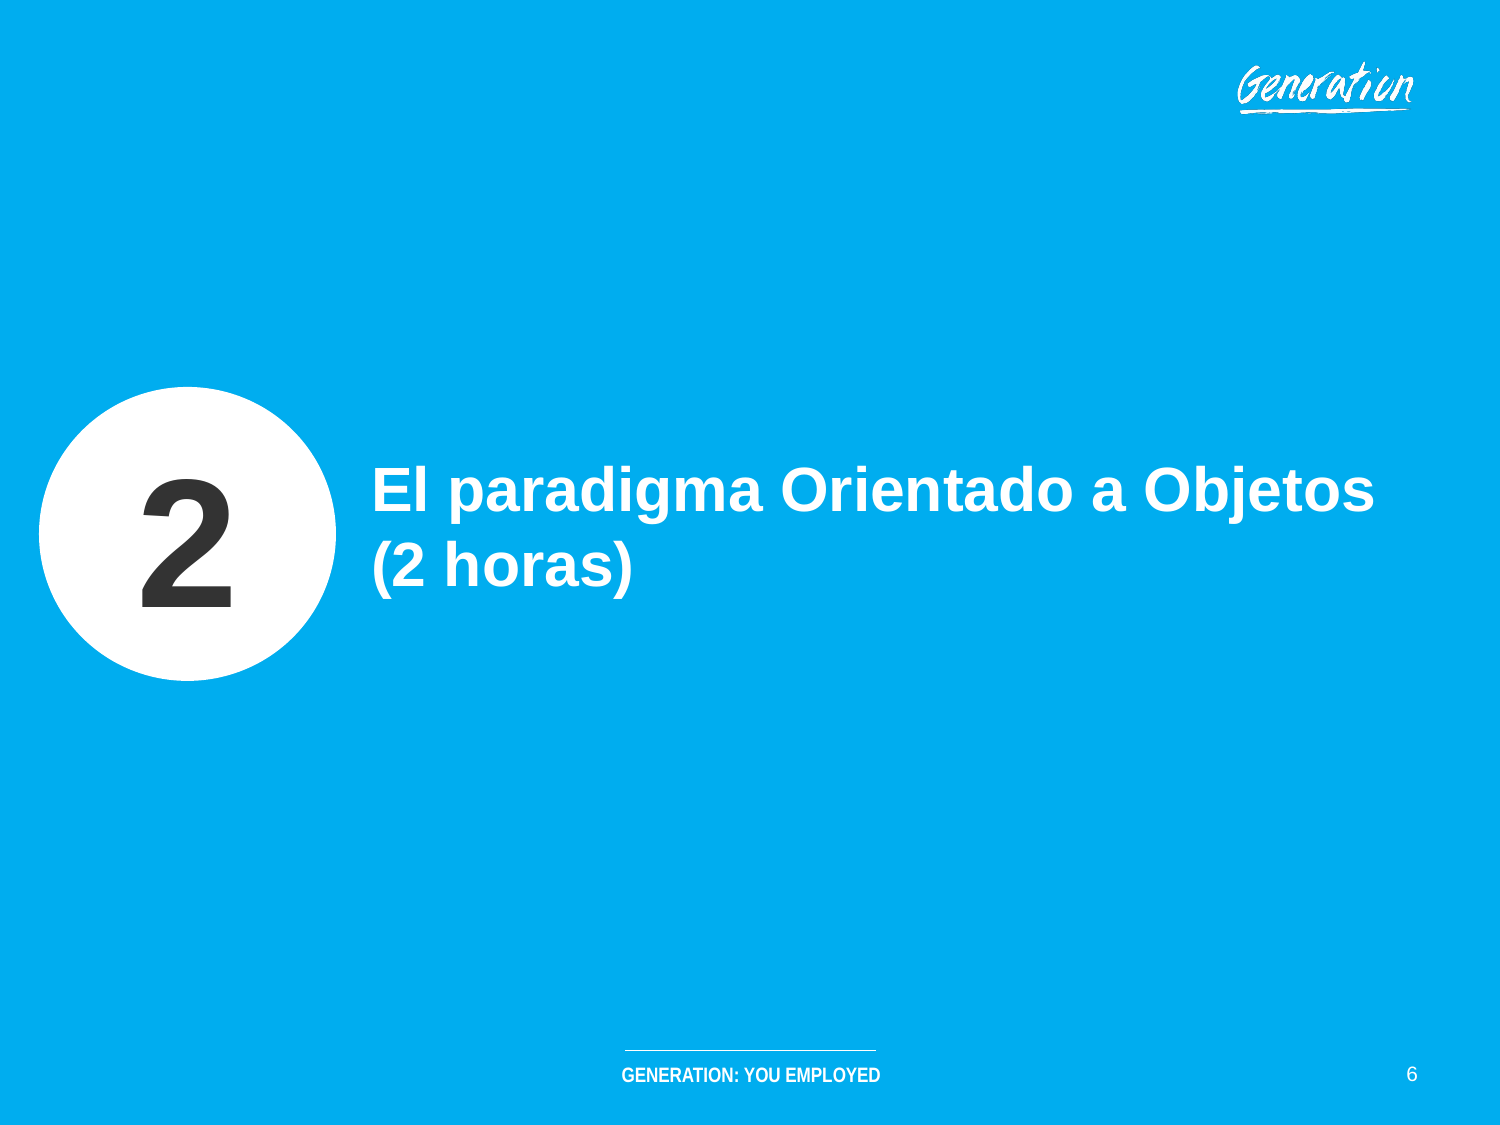

2
# El paradigma Orientado a Objetos (2 horas)